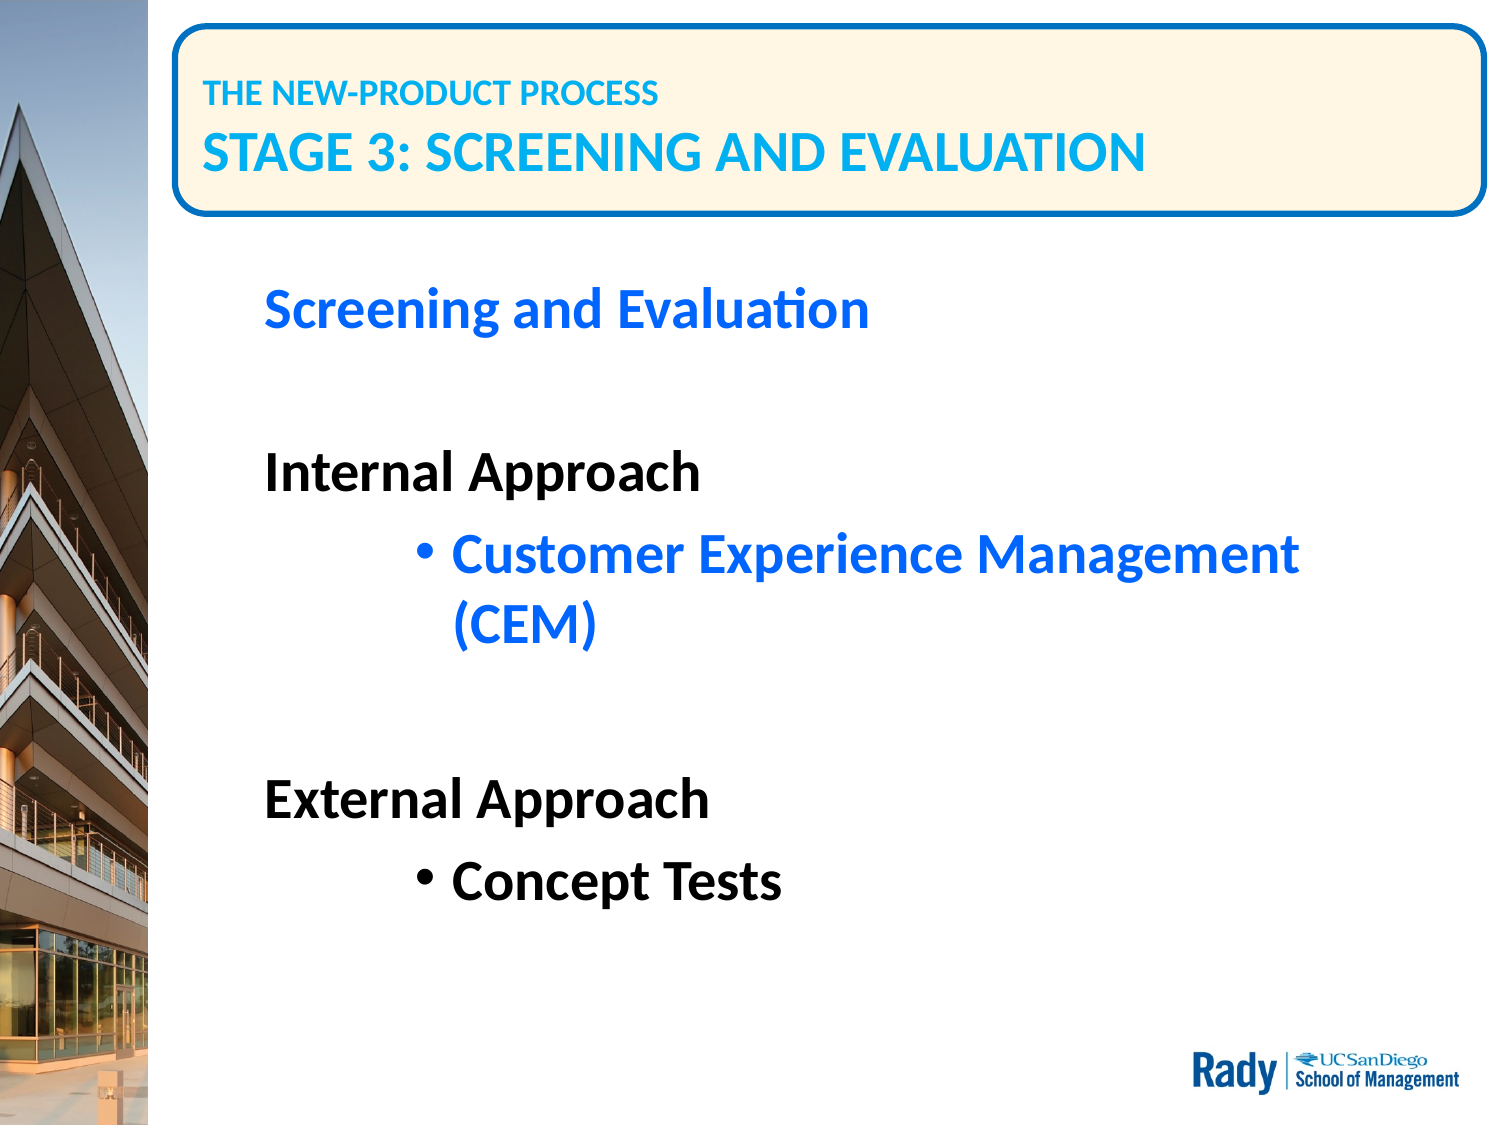

# THE NEW-PRODUCT PROCESS STAGE 3: SCREENING AND EVALUATION
Screening and Evaluation

Internal Approach
Customer Experience Management (CEM)

External Approach
Concept Tests